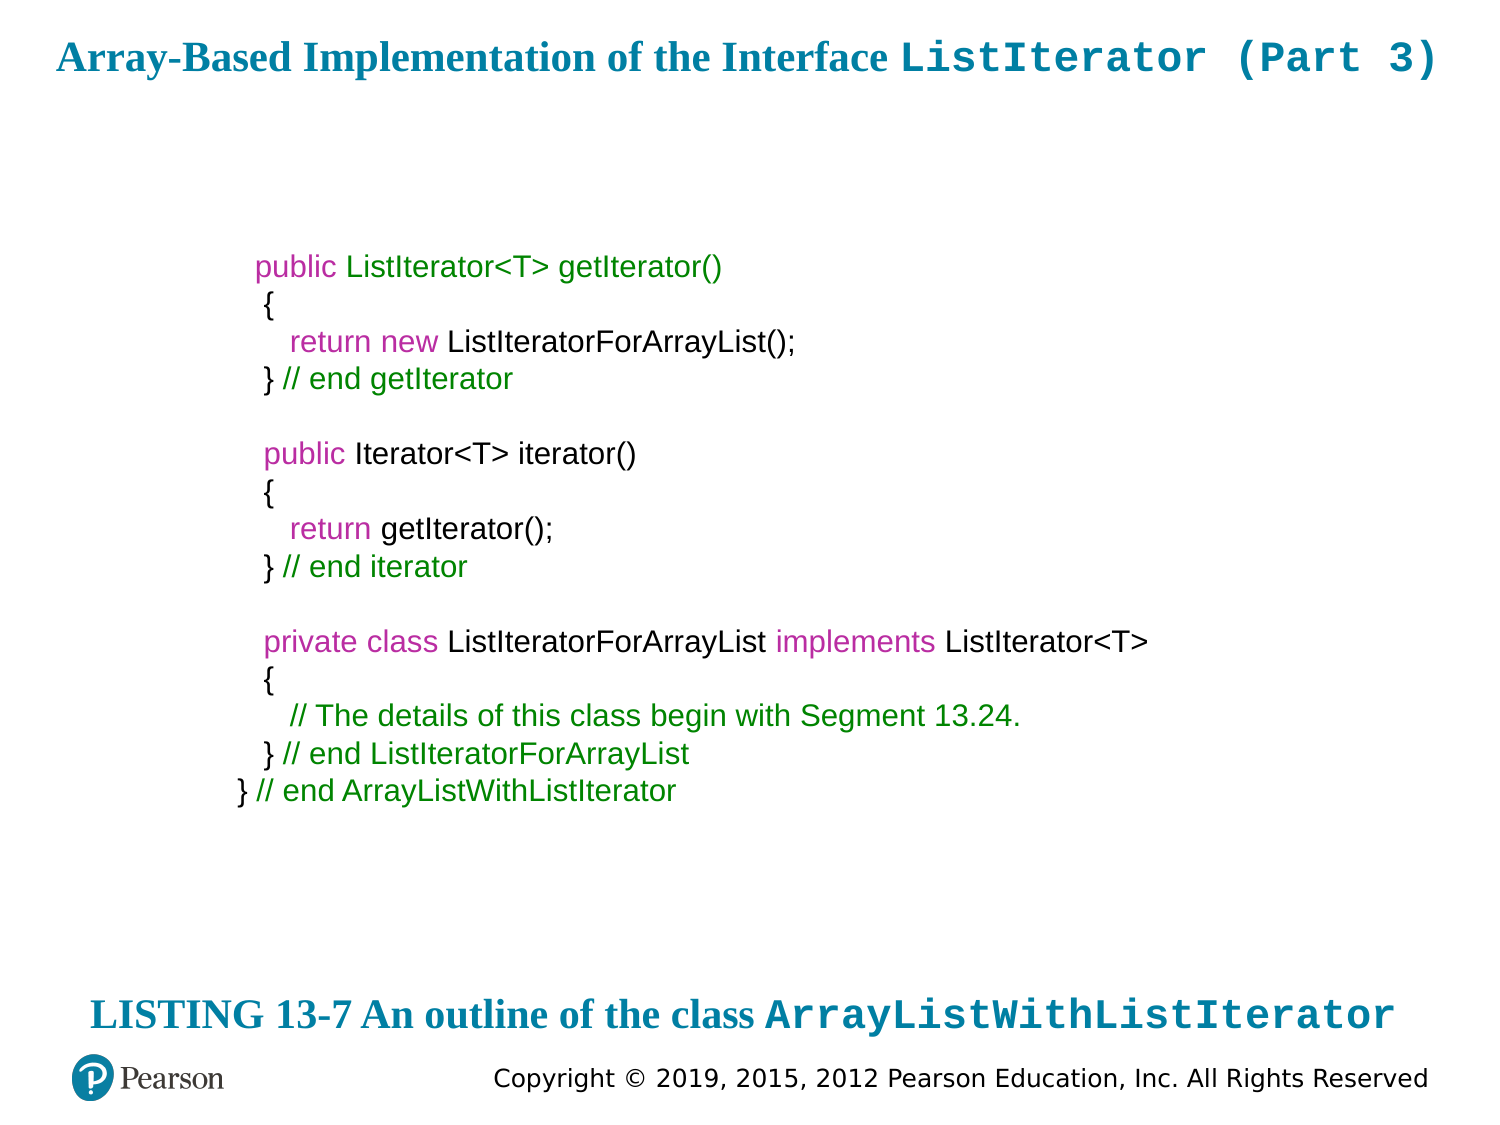

# Array-Based Implementation of the Interface ListIterator (Part 3)
  public ListIterator<T> getIterator()
   {
      return new ListIteratorForArrayList();
   } // end getIterator

   public Iterator<T> iterator()
   {
      return getIterator();
   } // end iterator

   private class ListIteratorForArrayList implements ListIterator<T>
   {
      // The details of this class begin with Segment 13.24.
   } // end ListIteratorForArrayList
} // end ArrayListWithListIterator
LISTING 13-7 An outline of the class ArrayListWithListIterator